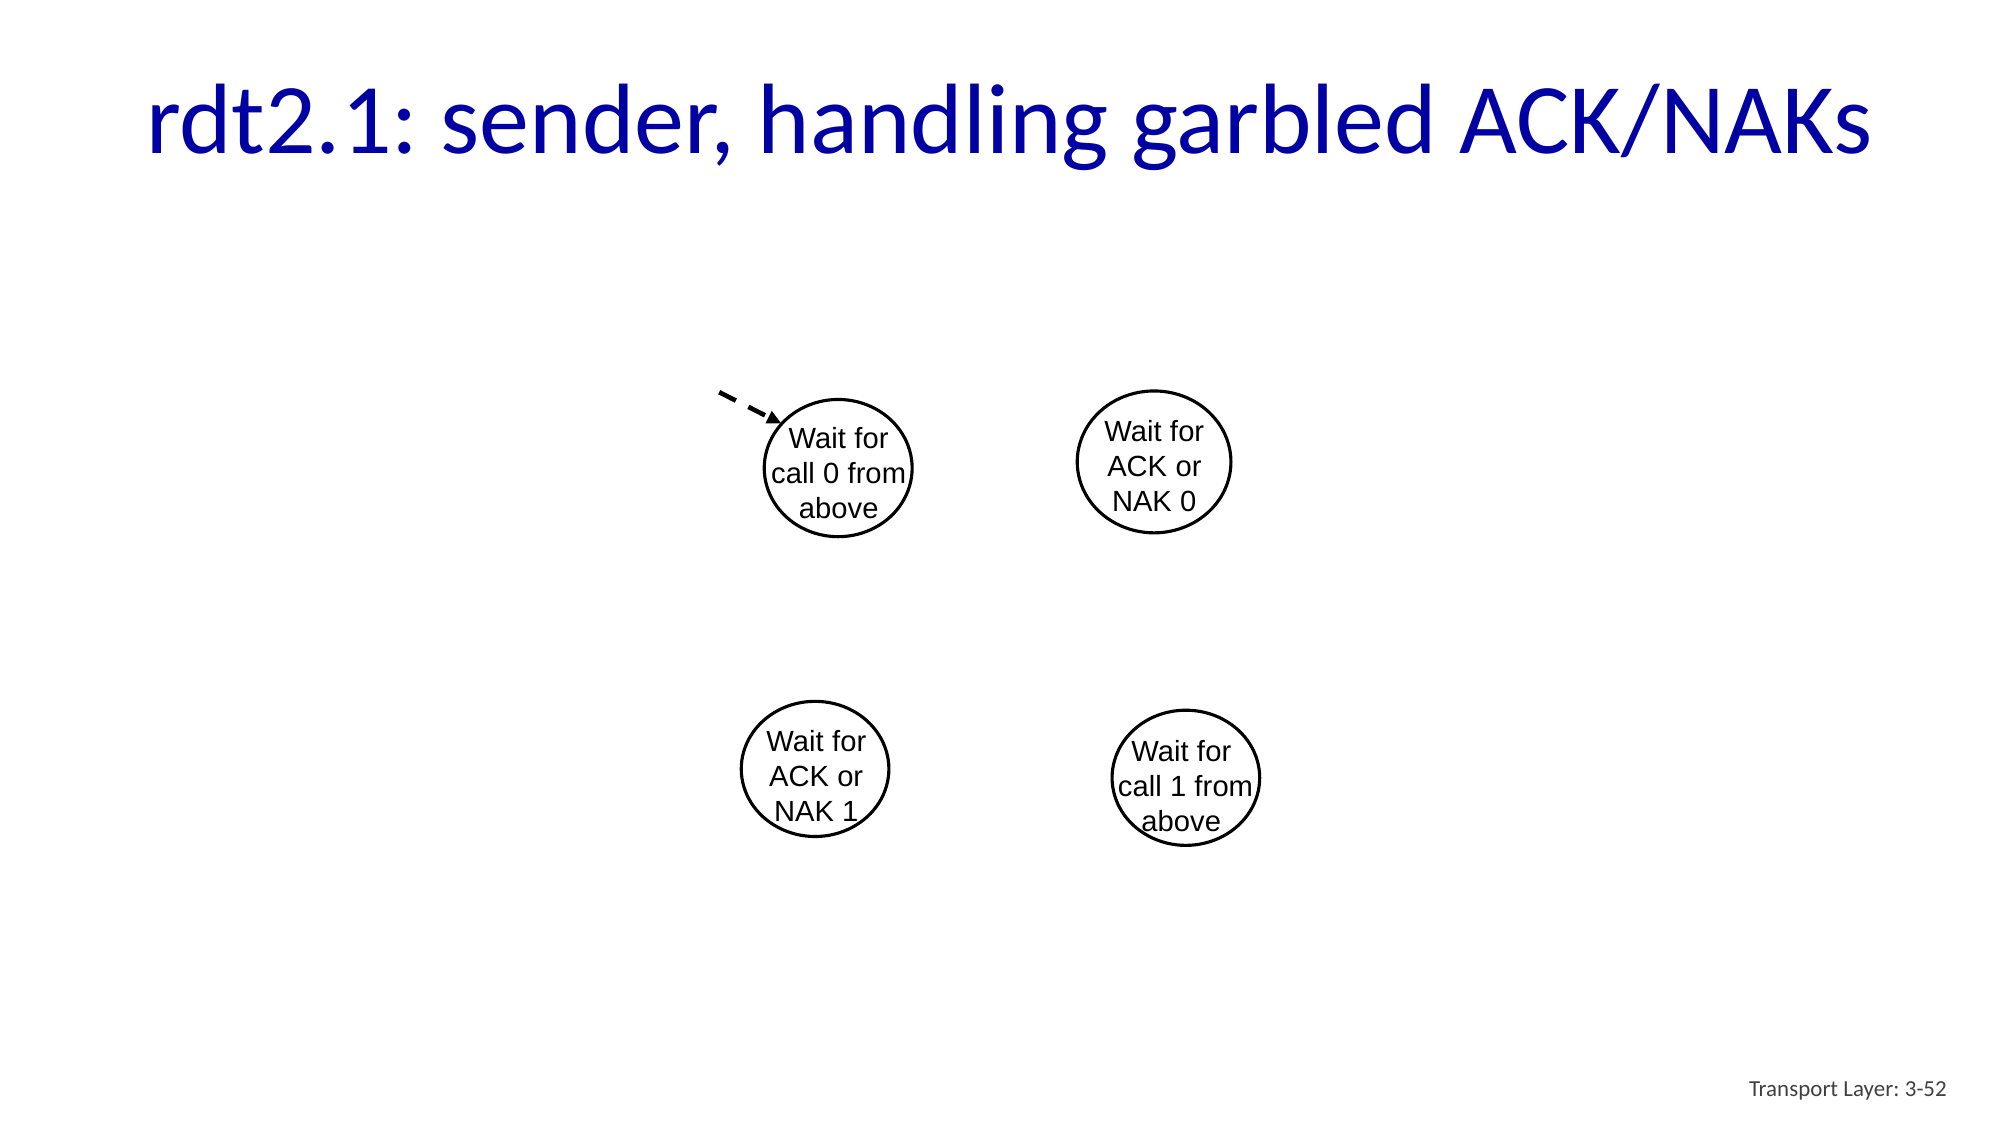

# rdt2.1: sender, handling garbled ACK/NAKs

Wait for ACK or NAK 0

Wait for call 0 from above

Wait for ACK or NAK 1

Wait for
 call 1 from above
Transport Layer: 3-52